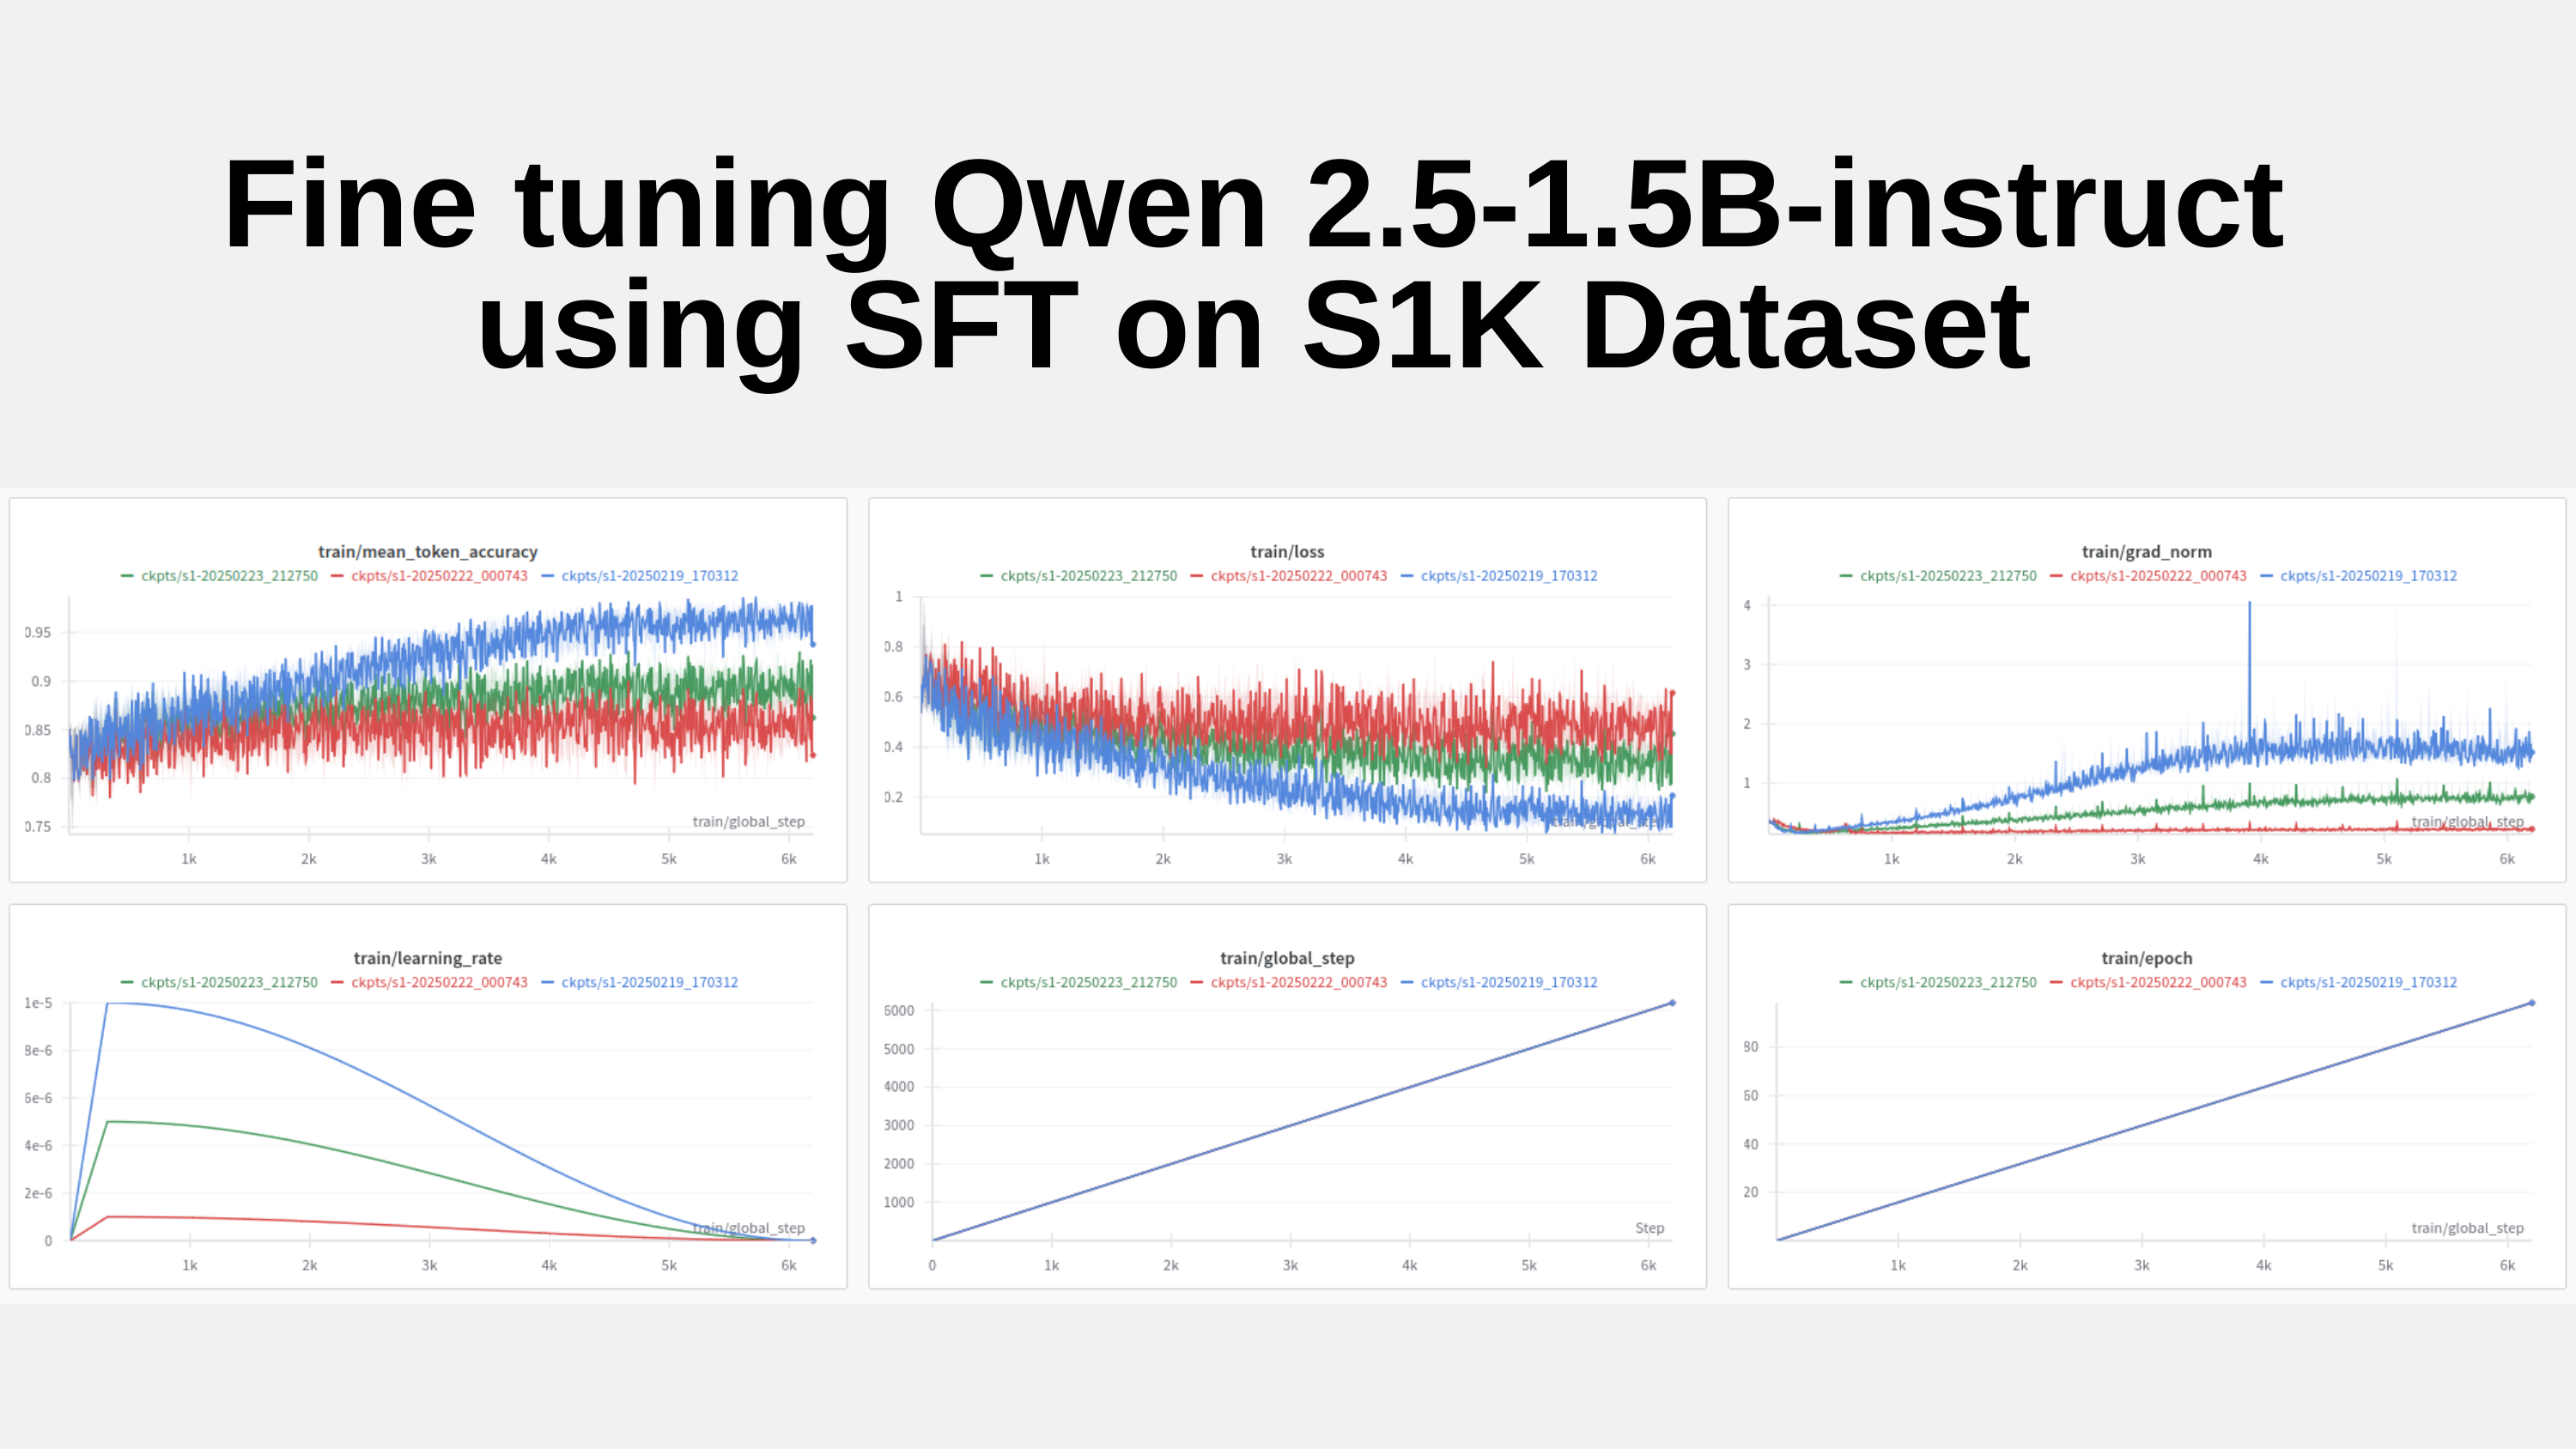

Fine tuning Qwen 2.5-1.5B-instruct using SFT on S1K Dataset